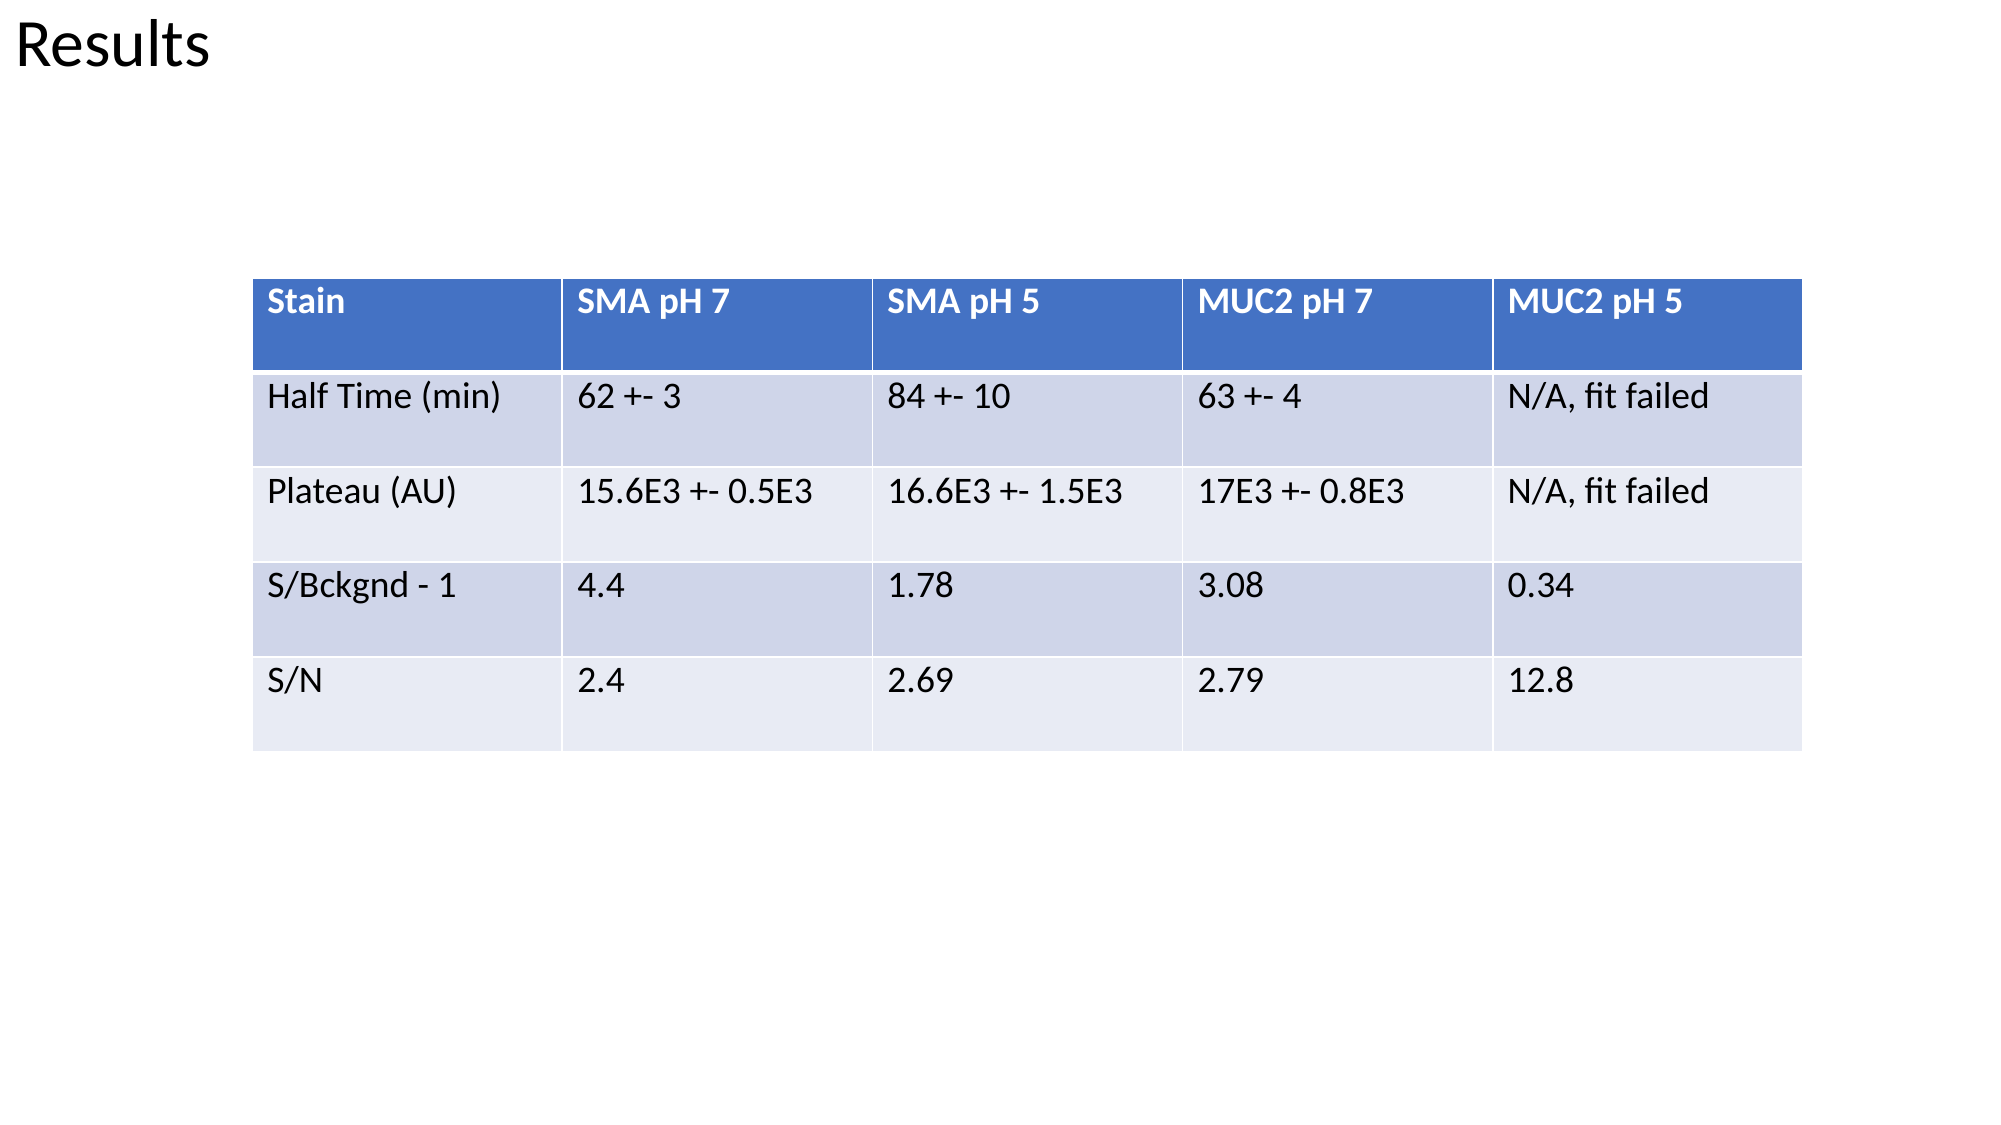

# Results
| Stain | SMA pH 7 | SMA pH 5 | MUC2 pH 7 | MUC2 pH 5 |
| --- | --- | --- | --- | --- |
| Half Time (min) | 62 +- 3 | 84 +- 10 | 63 +- 4 | N/A, fit failed |
| Plateau (AU) | 15.6E3 +- 0.5E3 | 16.6E3 +- 1.5E3 | 17E3 +- 0.8E3 | N/A, fit failed |
| S/Bckgnd - 1 | 4.4 | 1.78 | 3.08 | 0.34 |
| S/N | 2.4 | 2.69 | 2.79 | 12.8 |